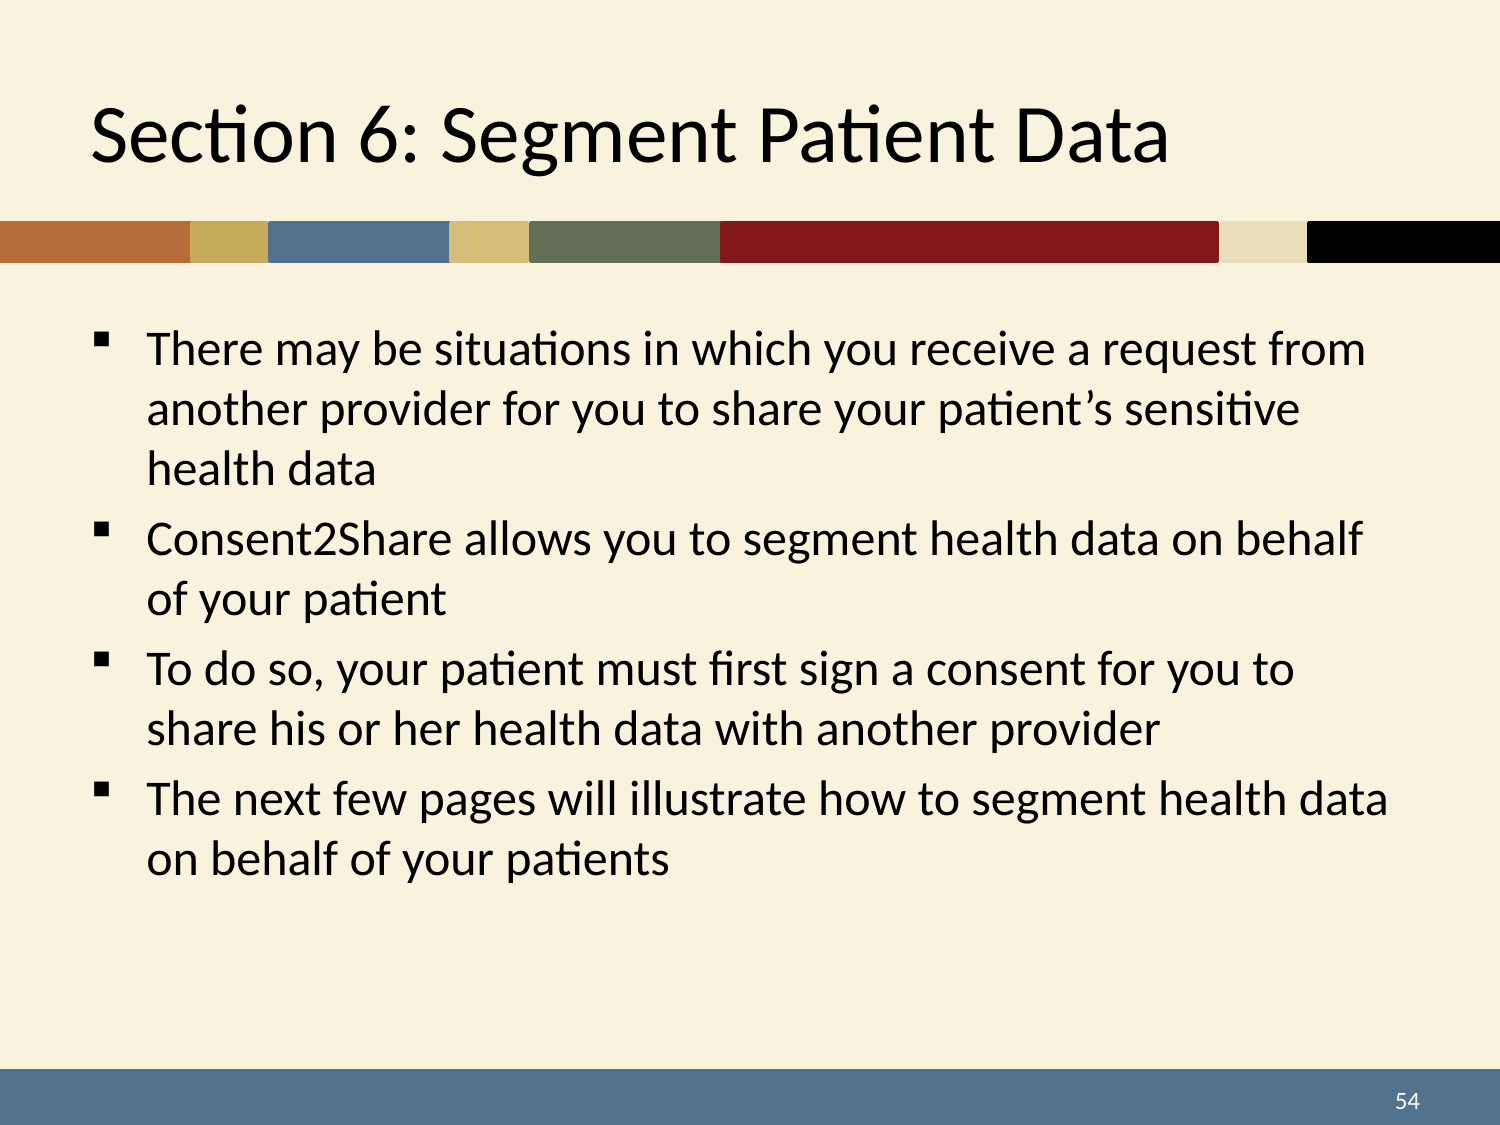

# Section 6: Segment Patient Data
There may be situations in which you receive a request from another provider for you to share your patient’s sensitive health data
Consent2Share allows you to segment health data on behalf of your patient
To do so, your patient must first sign a consent for you to share his or her health data with another provider
The next few pages will illustrate how to segment health data on behalf of your patients

54